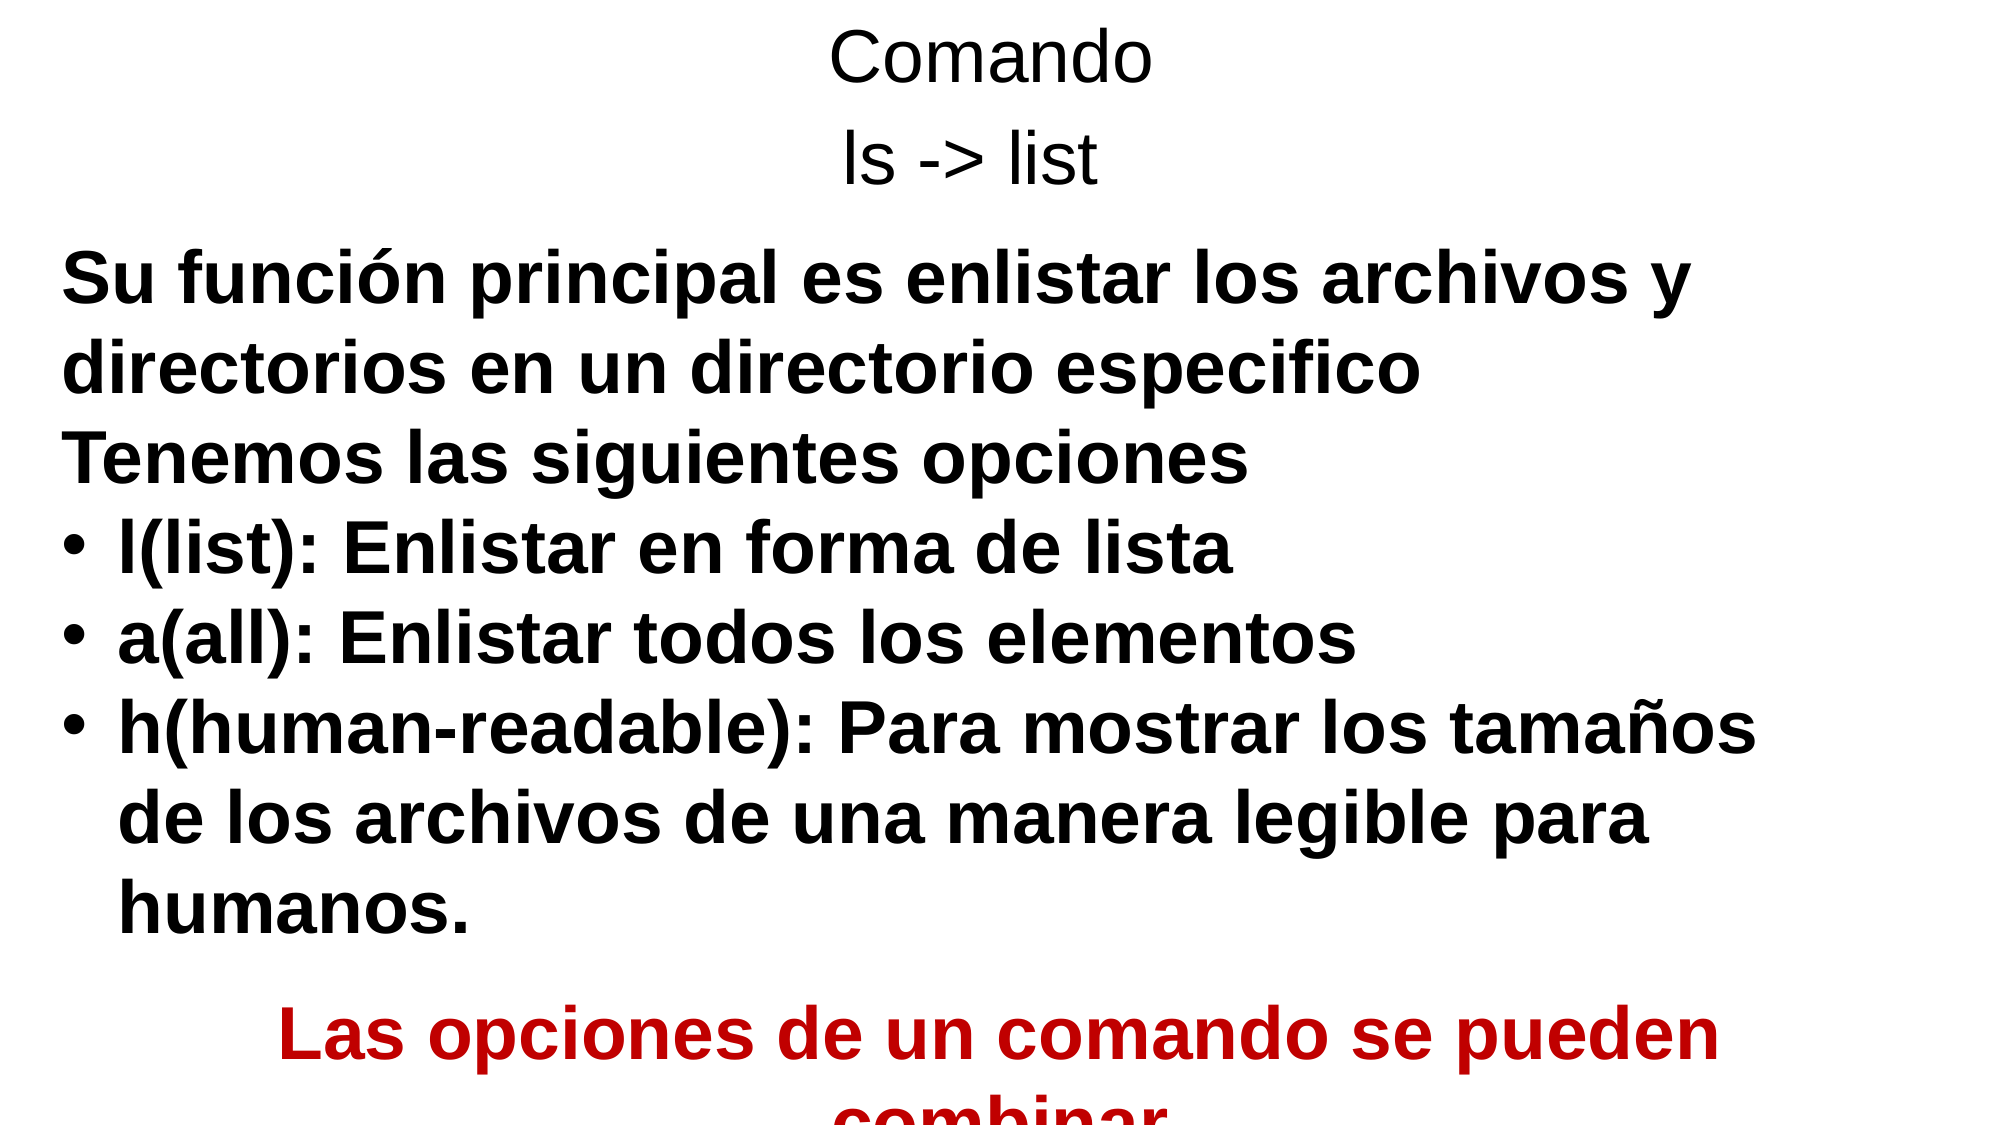

Comando
ls -> list

Su función principal es enlistar los archivos y directorios en un directorio especifico
Tenemos las siguientes opciones
l(list): Enlistar en forma de lista
a(all): Enlistar todos los elementos
h(human-readable): Para mostrar los tamaños de los archivos de una manera legible para humanos.
Las opciones de un comando se pueden combinar